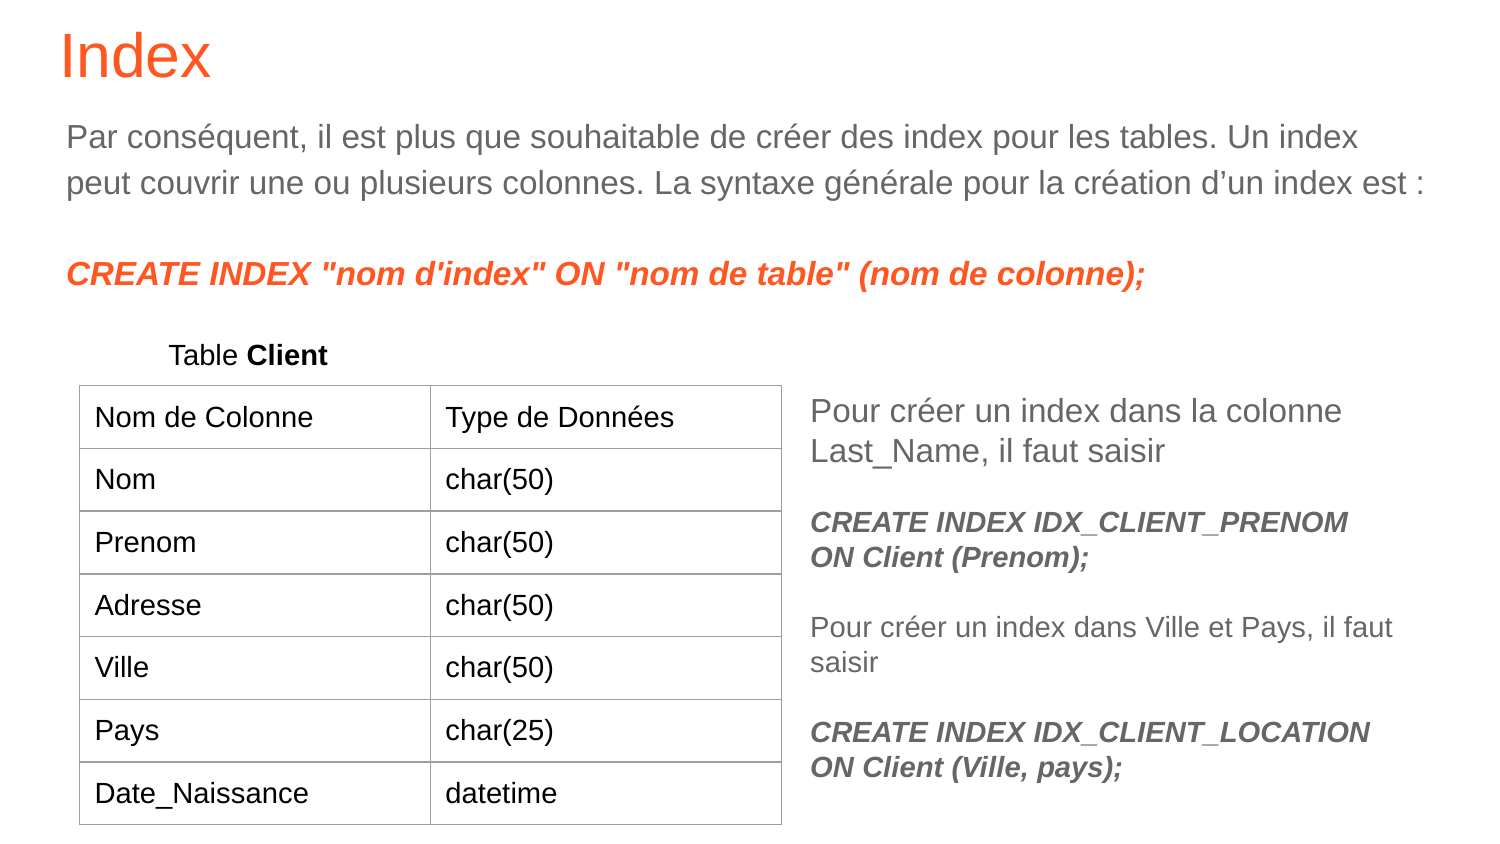

# Index
Par conséquent, il est plus que souhaitable de créer des index pour les tables. Un index peut couvrir une ou plusieurs colonnes. La syntaxe générale pour la création d’un index est :
CREATE INDEX "nom d'index" ON "nom de table" (nom de colonne);
Table Client
Pour créer un index dans la colonne Last_Name, il faut saisir
CREATE INDEX IDX_CLIENT_PRENOM
ON Client (Prenom);

Pour créer un index dans Ville et Pays, il faut saisir
CREATE INDEX IDX_CLIENT_LOCATION
ON Client (Ville, pays);
| Nom de Colonne | Type de Données |
| --- | --- |
| Nom | char(50) |
| Prenom | char(50) |
| Adresse | char(50) |
| Ville | char(50) |
| Pays | char(25) |
| Date\_Naissance | datetime |